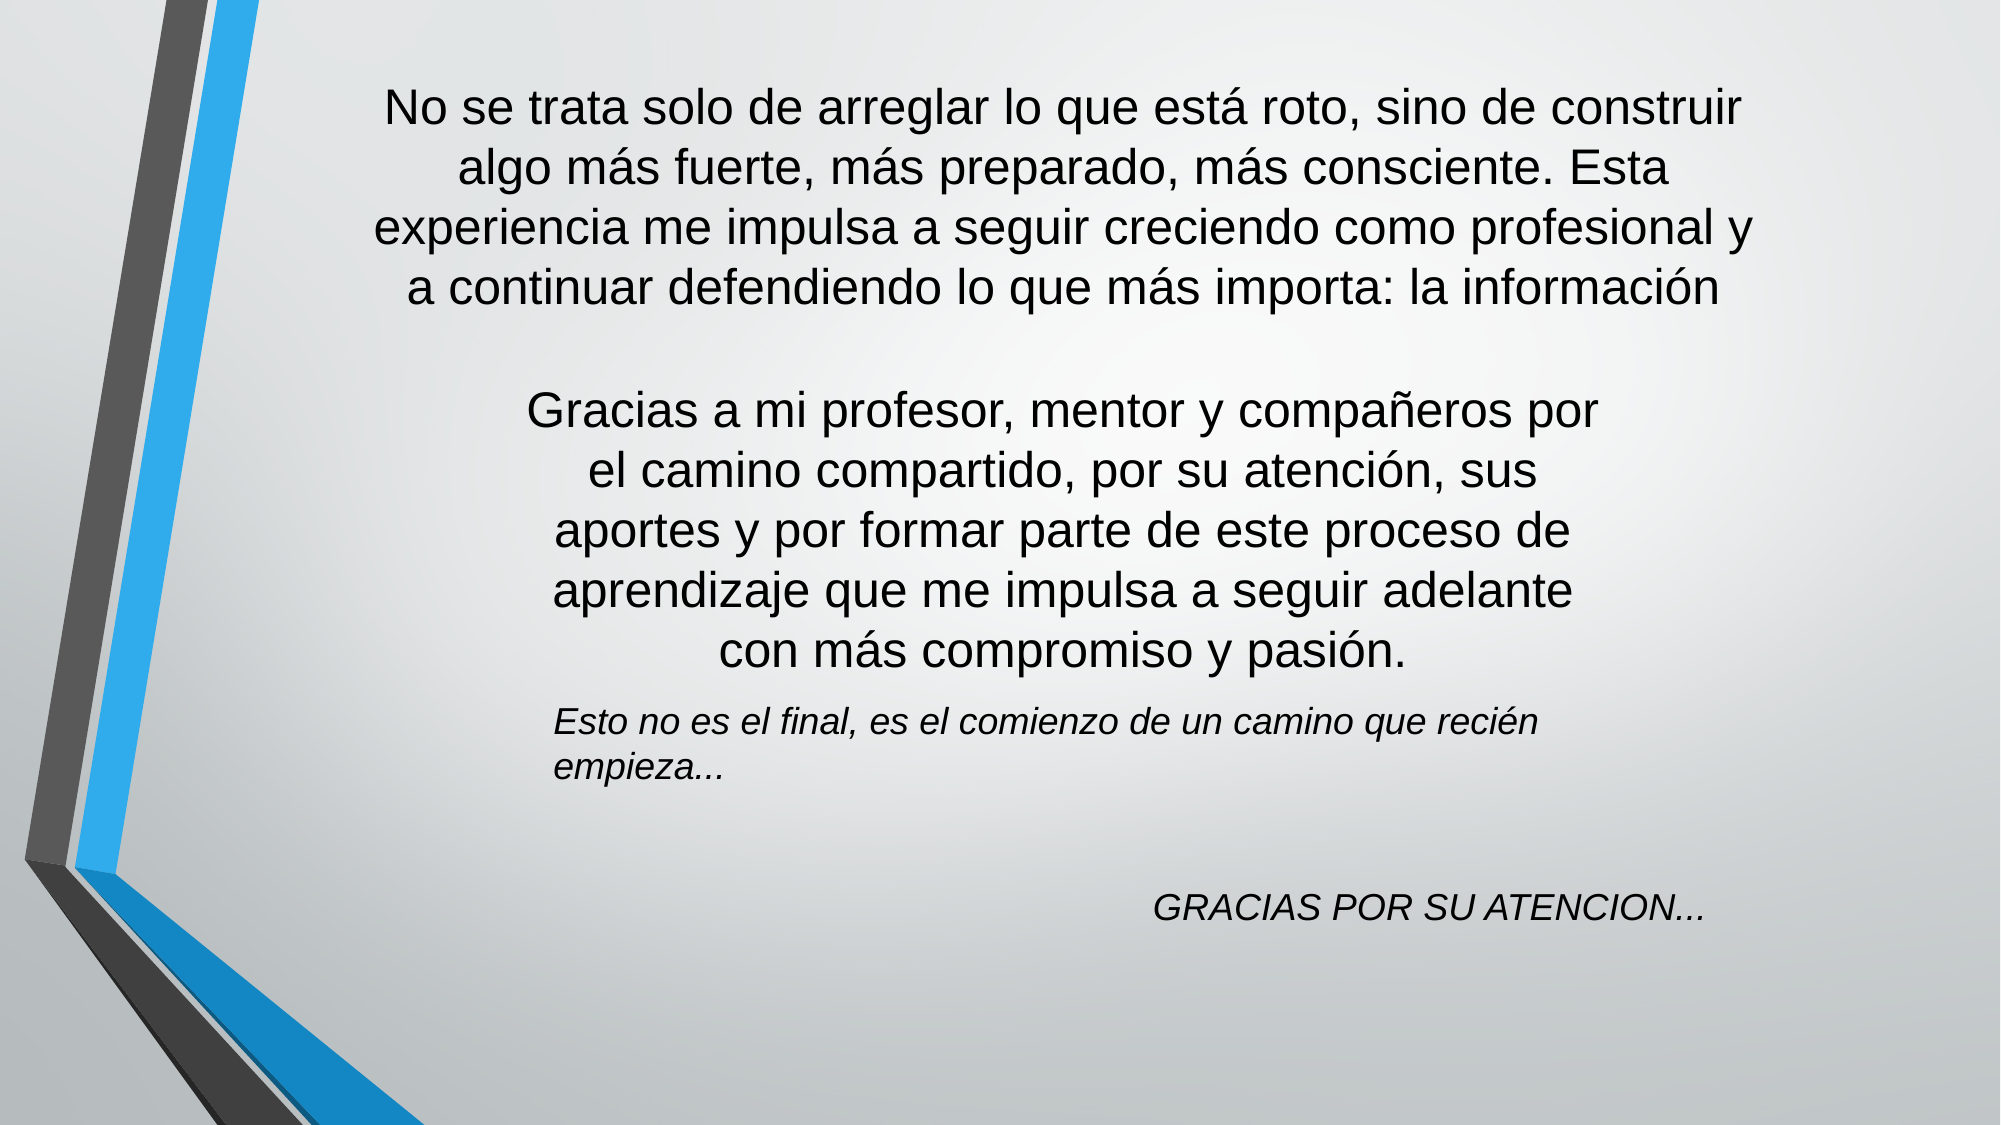

No se trata solo de arreglar lo que está roto, sino de construir algo más fuerte, más preparado, más consciente. Esta experiencia me impulsa a seguir creciendo como profesional y a continuar defendiendo lo que más importa: la información

Gracias a mi profesor, mentor y compañeros por el camino compartido, por su atención, sus aportes y por formar parte de este proceso de aprendizaje que me impulsa a seguir adelante con más compromiso y pasión.
Esto no es el final, es el comienzo de un camino que recién empieza...
GRACIAS POR SU ATENCION...